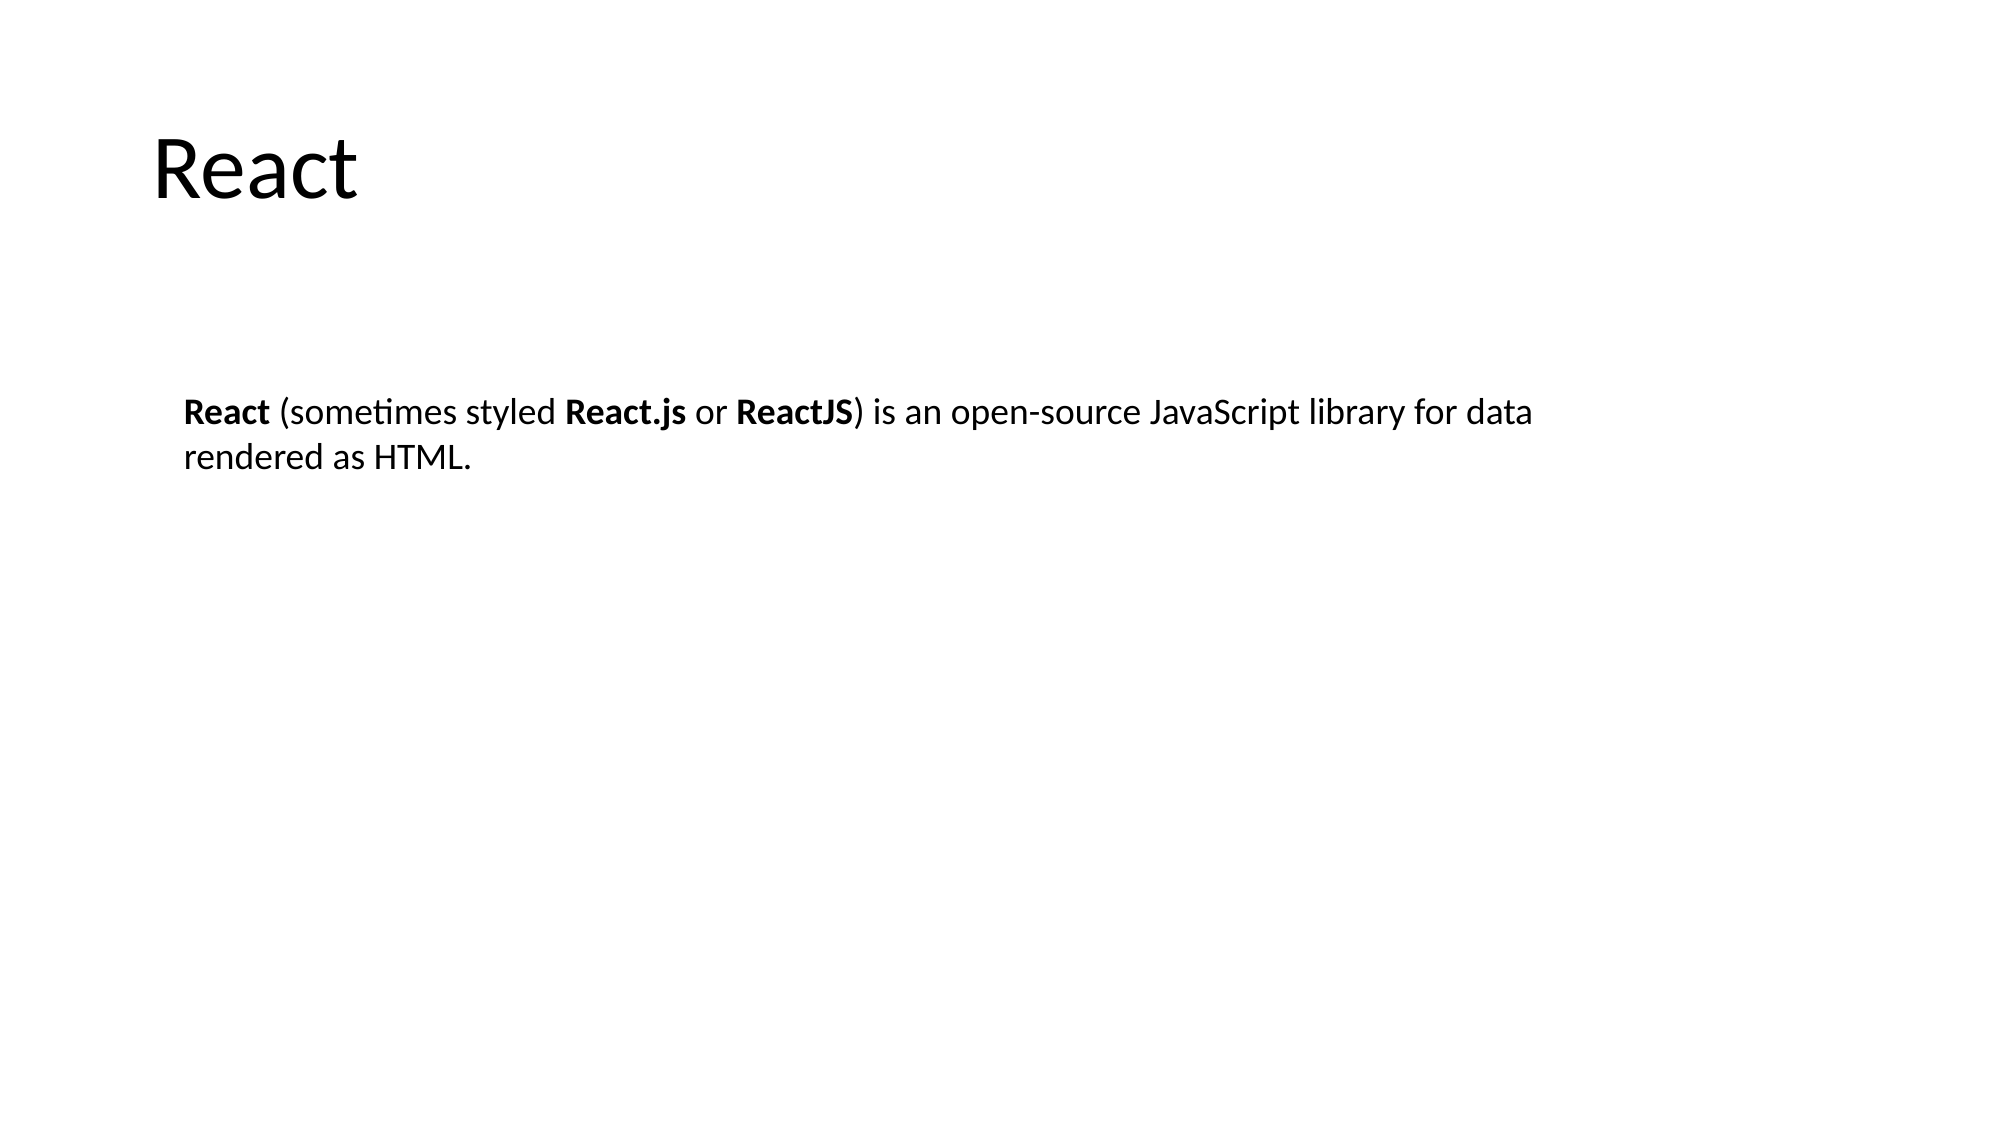

# React
React (sometimes styled React.js or ReactJS) is an open-source JavaScript library for data rendered as HTML.